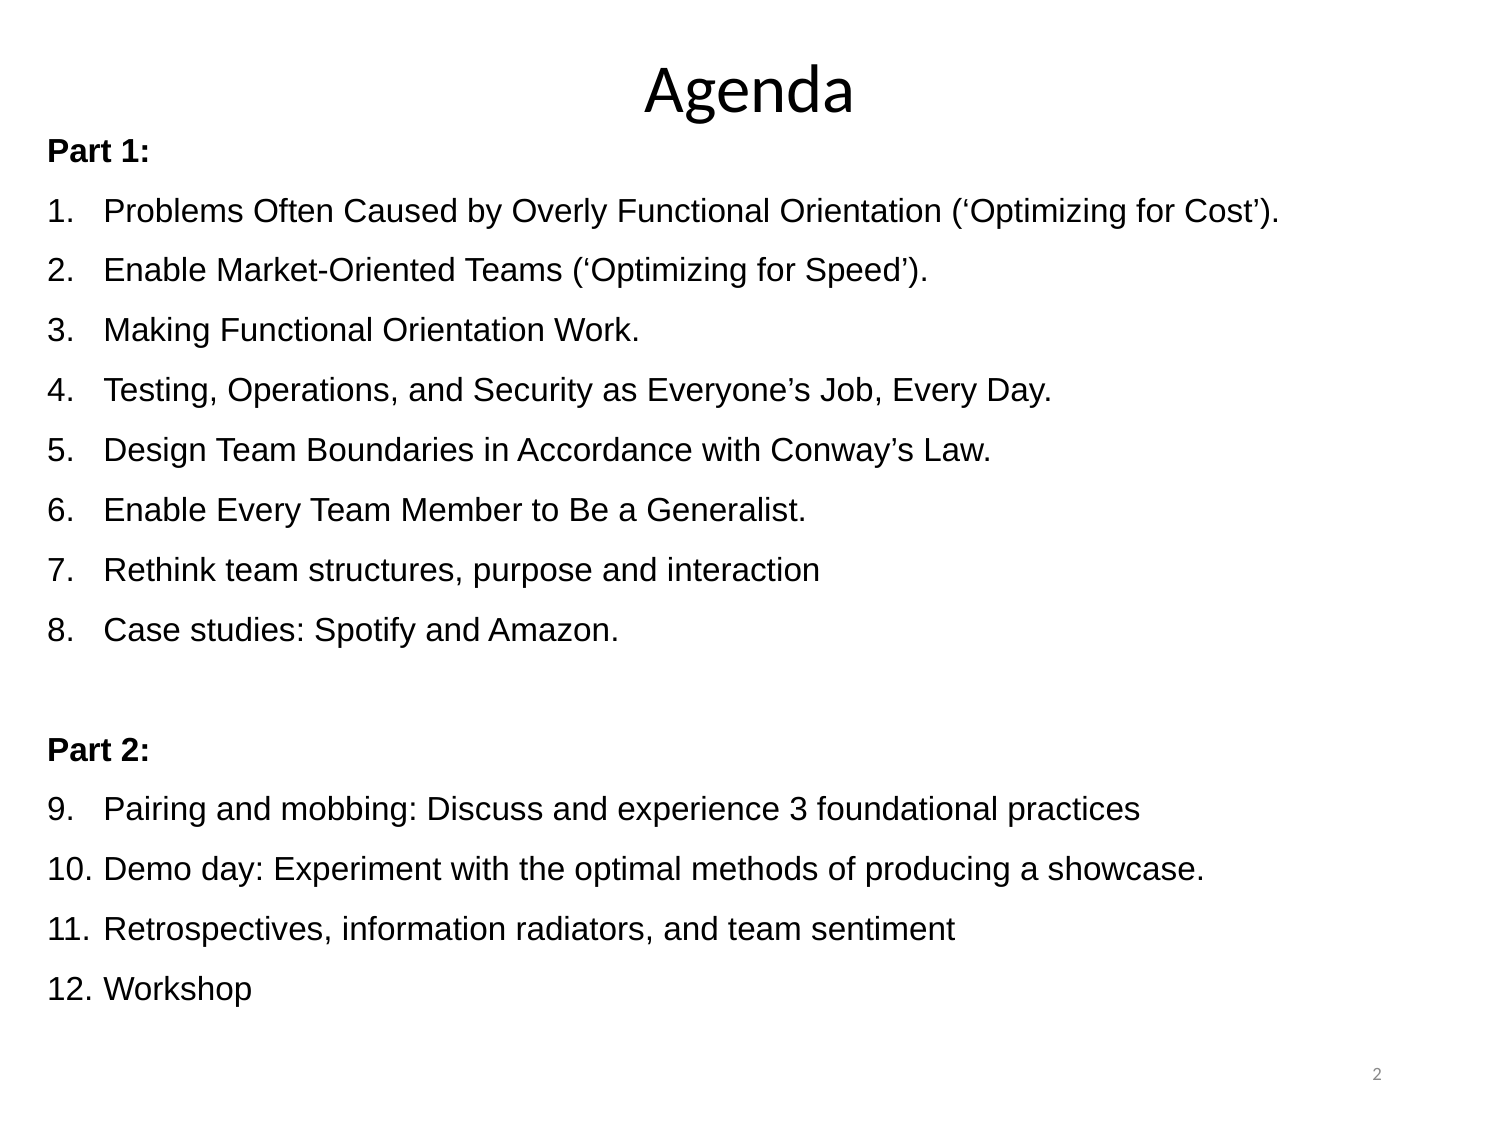

# Agenda
Part 1:
Problems Often Caused by Overly Functional Orientation (‘Optimizing for Cost’).
Enable Market-Oriented Teams (‘Optimizing for Speed’).
Making Functional Orientation Work.
Testing, Operations, and Security as Everyone’s Job, Every Day.
Design Team Boundaries in Accordance with Conway’s Law.
Enable Every Team Member to Be a Generalist.
Rethink team structures, purpose and interaction
Case studies: Spotify and Amazon.

Part 2:
Pairing and mobbing: Discuss and experience 3 foundational practices
Demo day: Experiment with the optimal methods of producing a showcase.
Retrospectives, information radiators, and team sentiment
Workshop
2